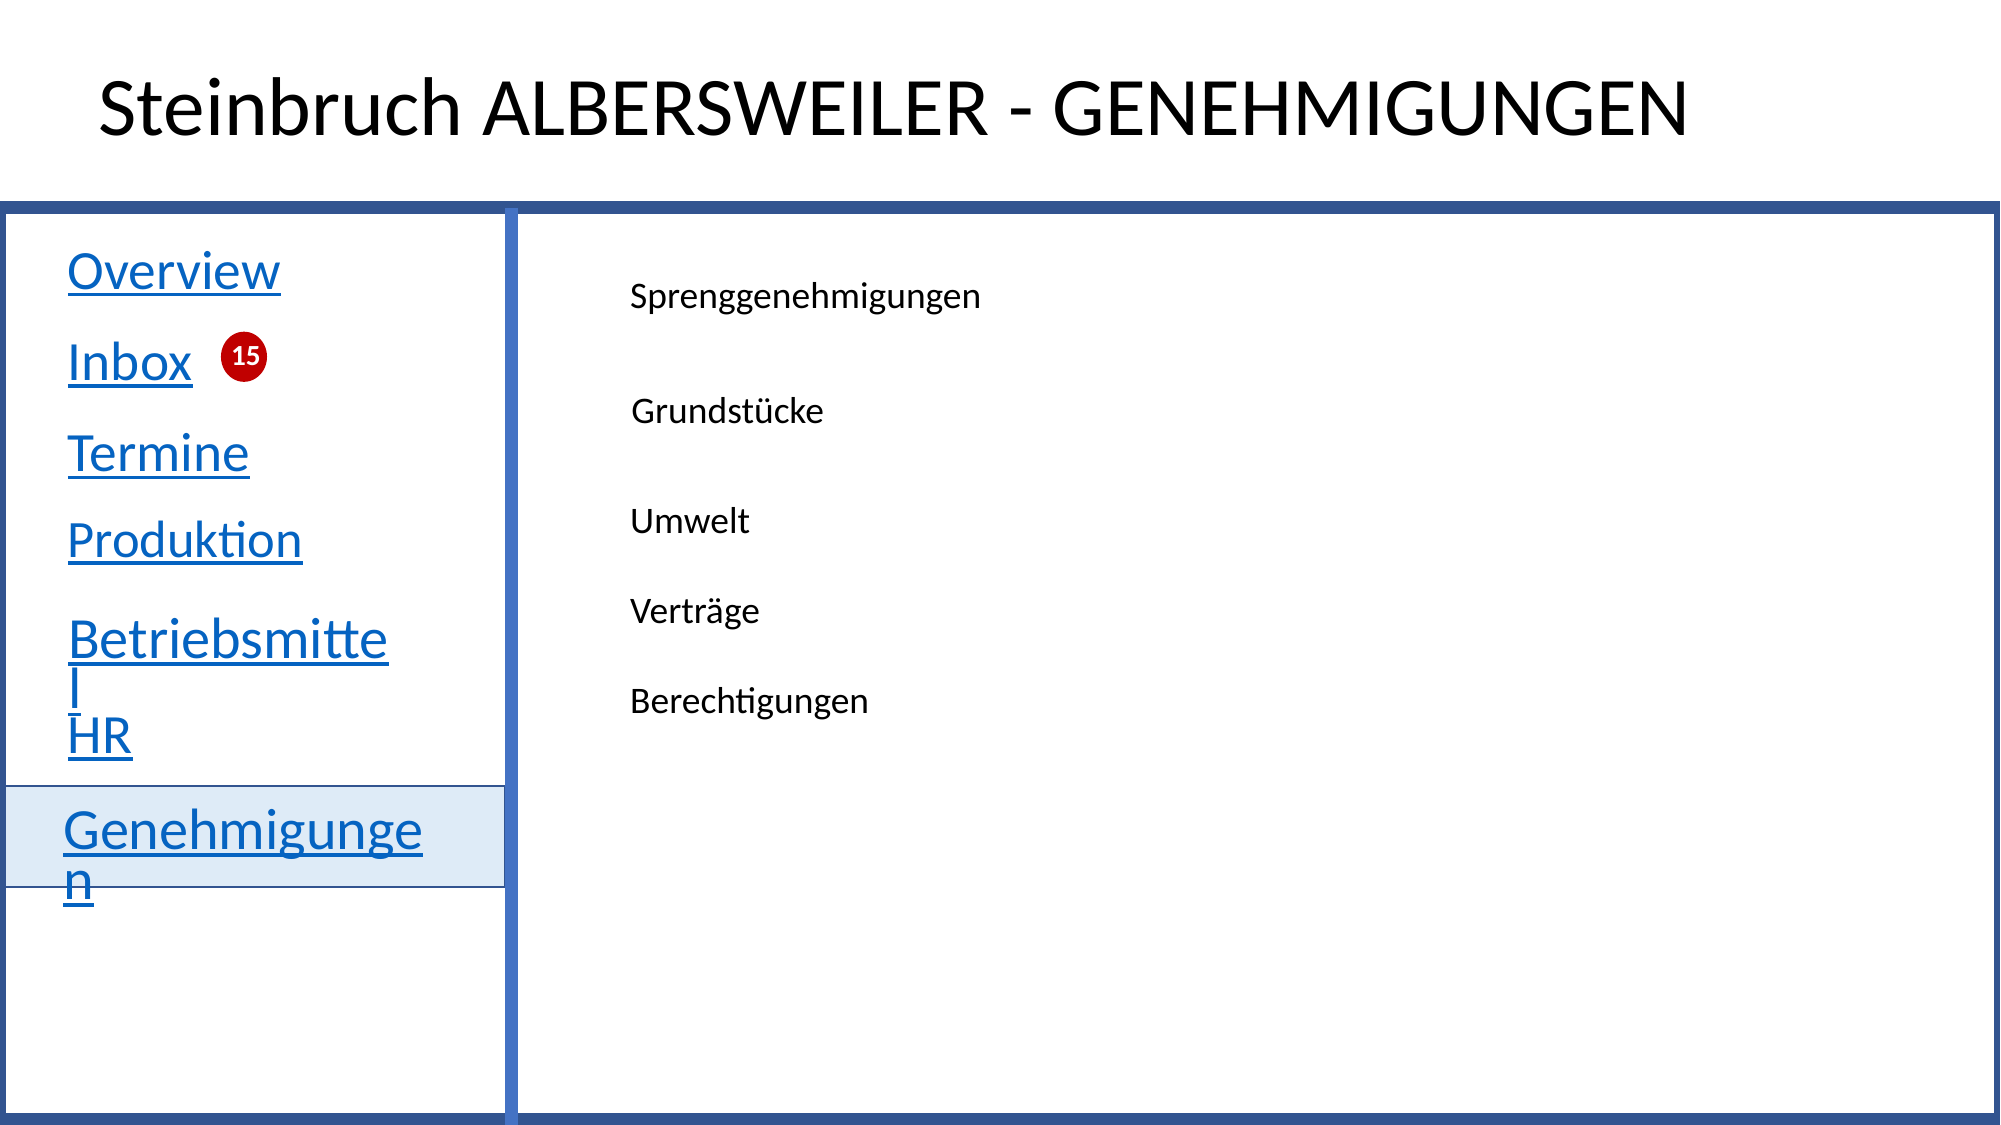

# Steinbruch ALBERSWEILER - Genehmigungen

Overview
Sprenggenehmigungen

Umwelt

Verträge

Berechtigungen
Inbox
15

Grundstücke
Termine

Produktion
Betriebsmittel
HR

Genehmigungen